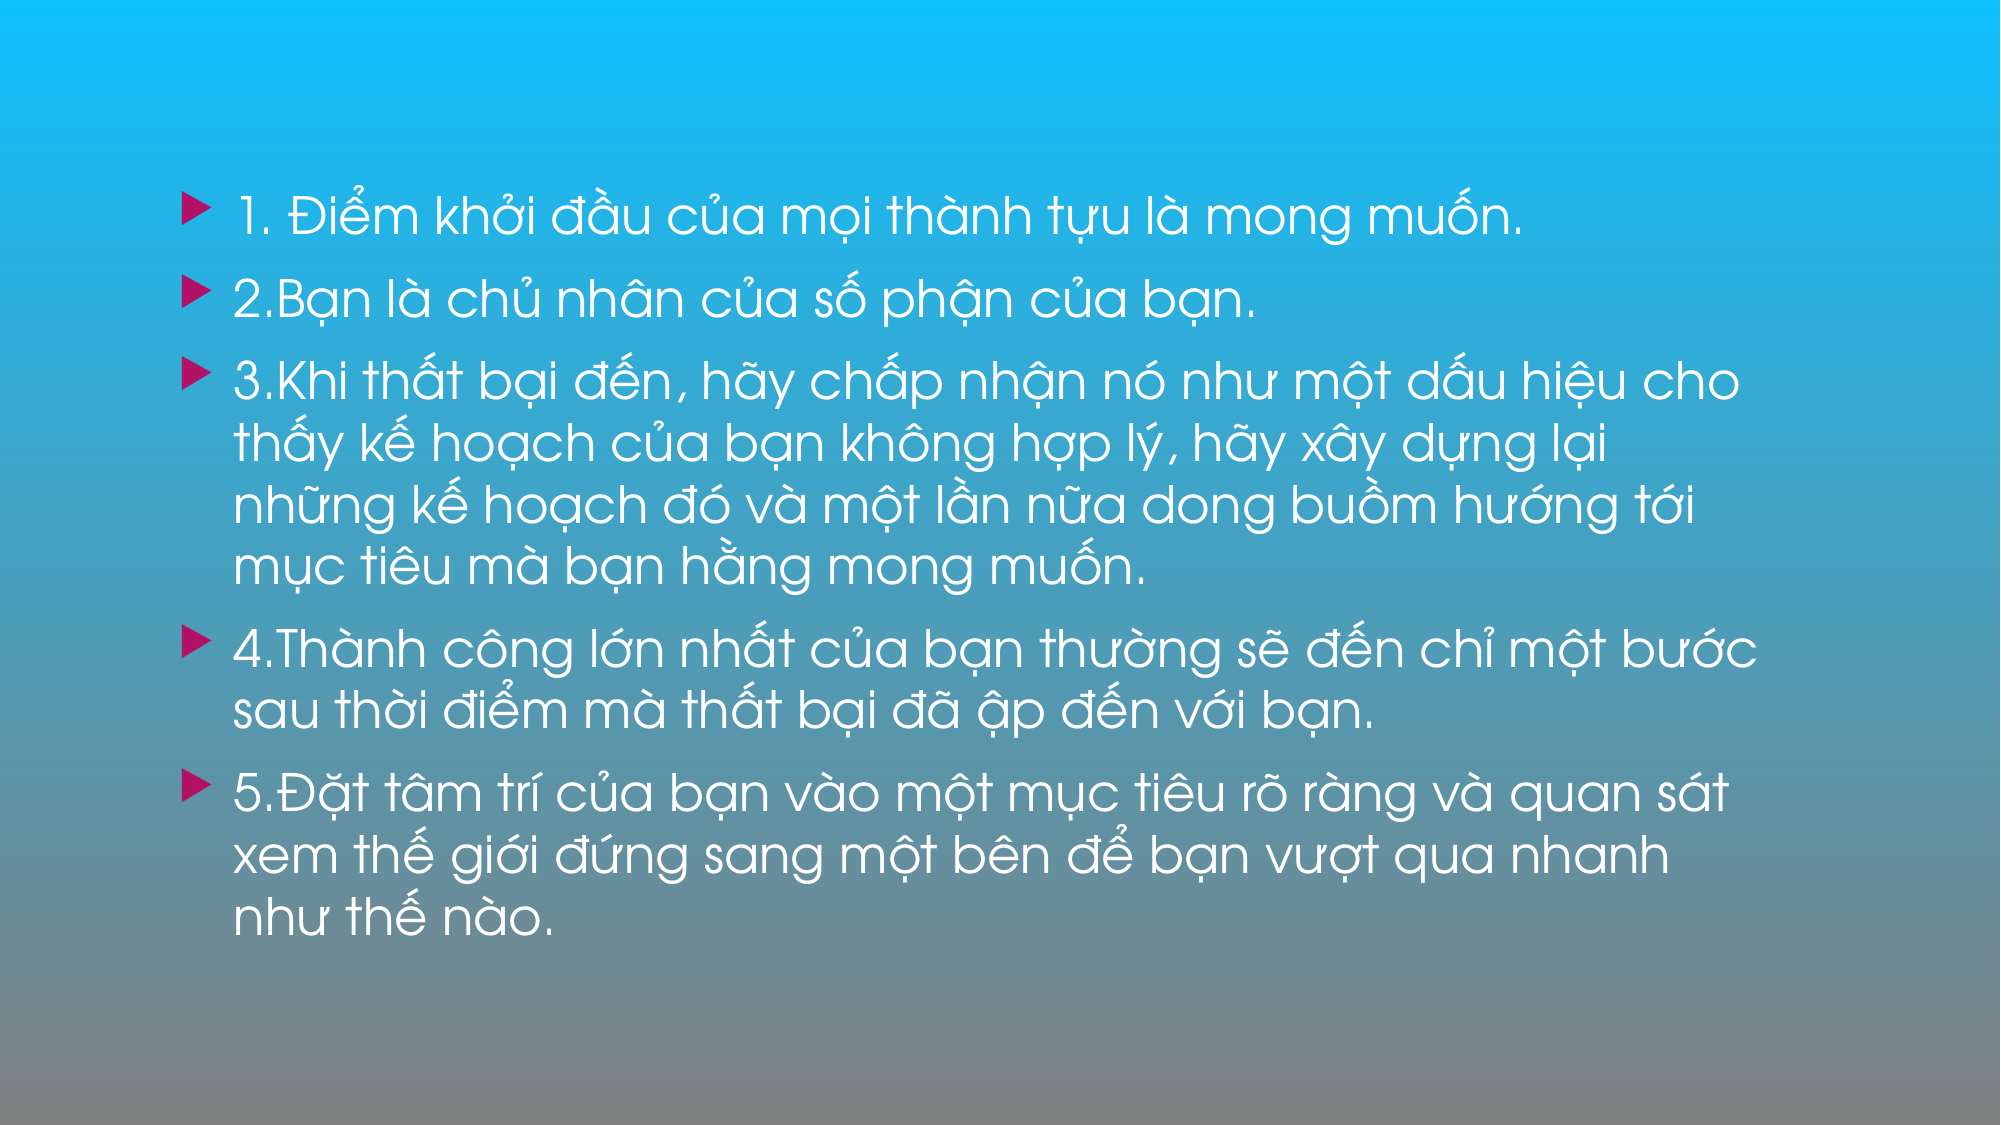

1. Điểm khởi đầu của mọi thành tựu là mong muốn.
2.Bạn là chủ nhân của số phận của bạn.
3.Khi thất bại đến, hãy chấp nhận nó như một dấu hiệu cho thấy kế hoạch của bạn không hợp lý, hãy xây dựng lại những kế hoạch đó và một lần nữa dong buồm hướng tới mục tiêu mà bạn hằng mong muốn.
4.Thành công lớn nhất của bạn thường sẽ đến chỉ một bước sau thời điểm mà thất bại đã ập đến với bạn.
5.Đặt tâm trí của bạn vào một mục tiêu rõ ràng và quan sát xem thế giới đứng sang một bên để bạn vượt qua nhanh như thế nào.